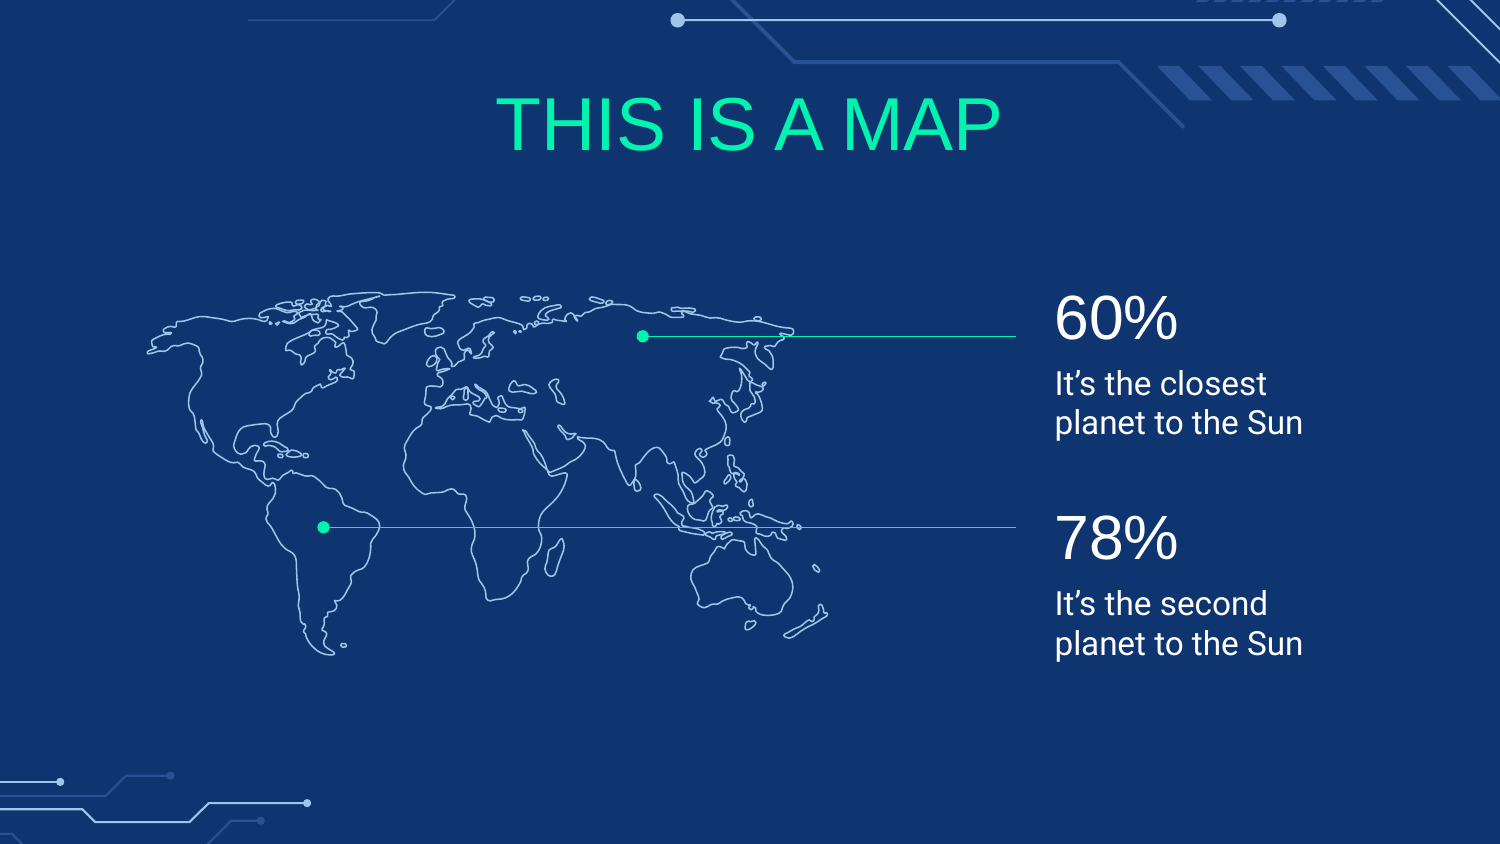

# THIS IS A MAP
60%

It’s the closest planet to the Sun
78%
It’s the second planet to the Sun